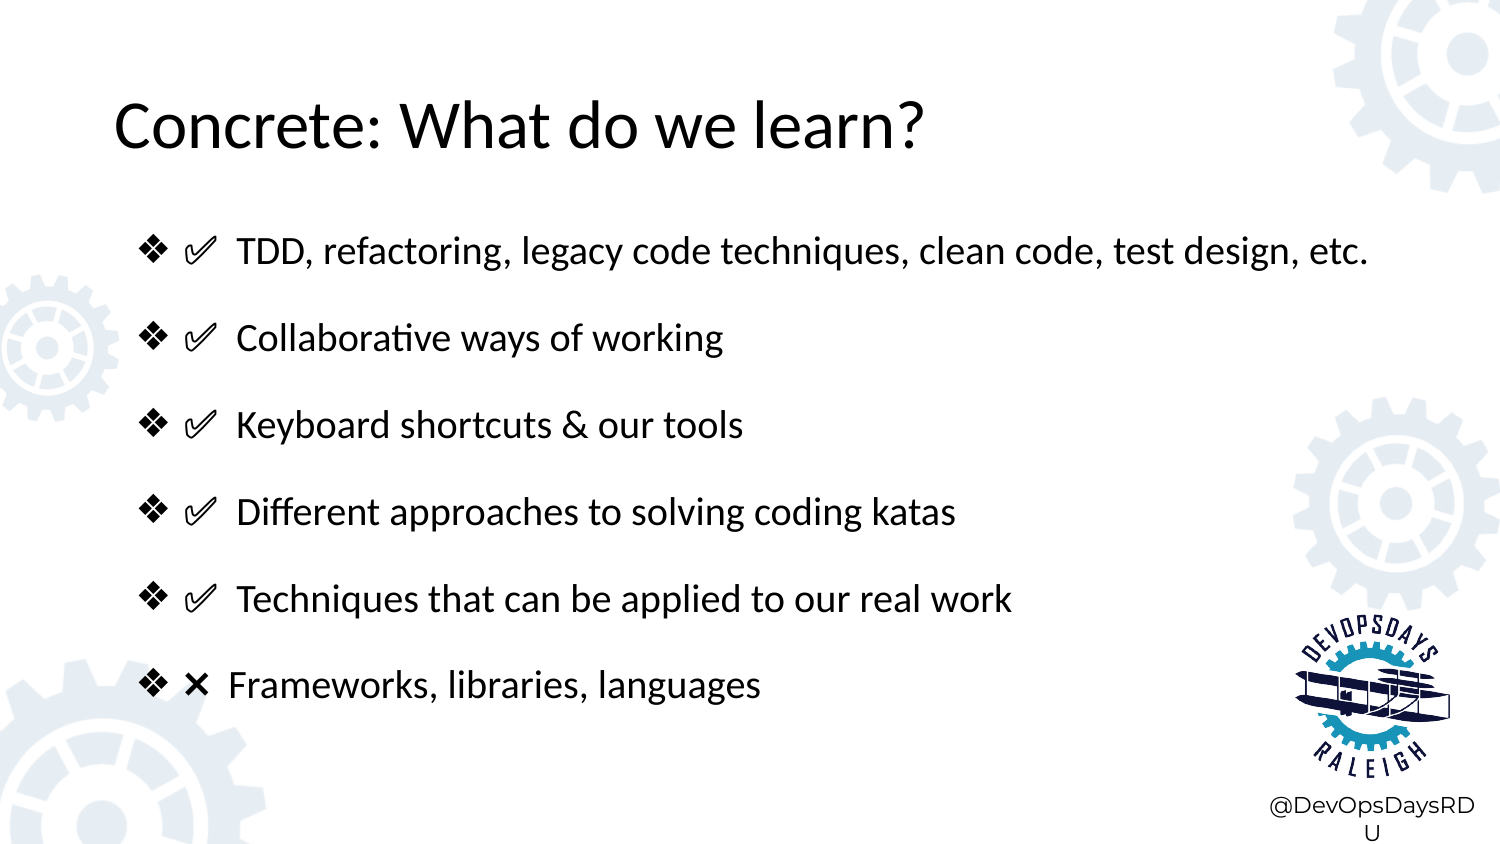

# Concrete: What do we learn?
✅  TDD, refactoring, legacy code techniques, clean code, test design, etc.

✅  Collaborative ways of working

✅  Keyboard shortcuts & our tools

✅  Different approaches to solving coding katas

✅  Techniques that can be applied to our real work

❌  Frameworks, libraries, languages